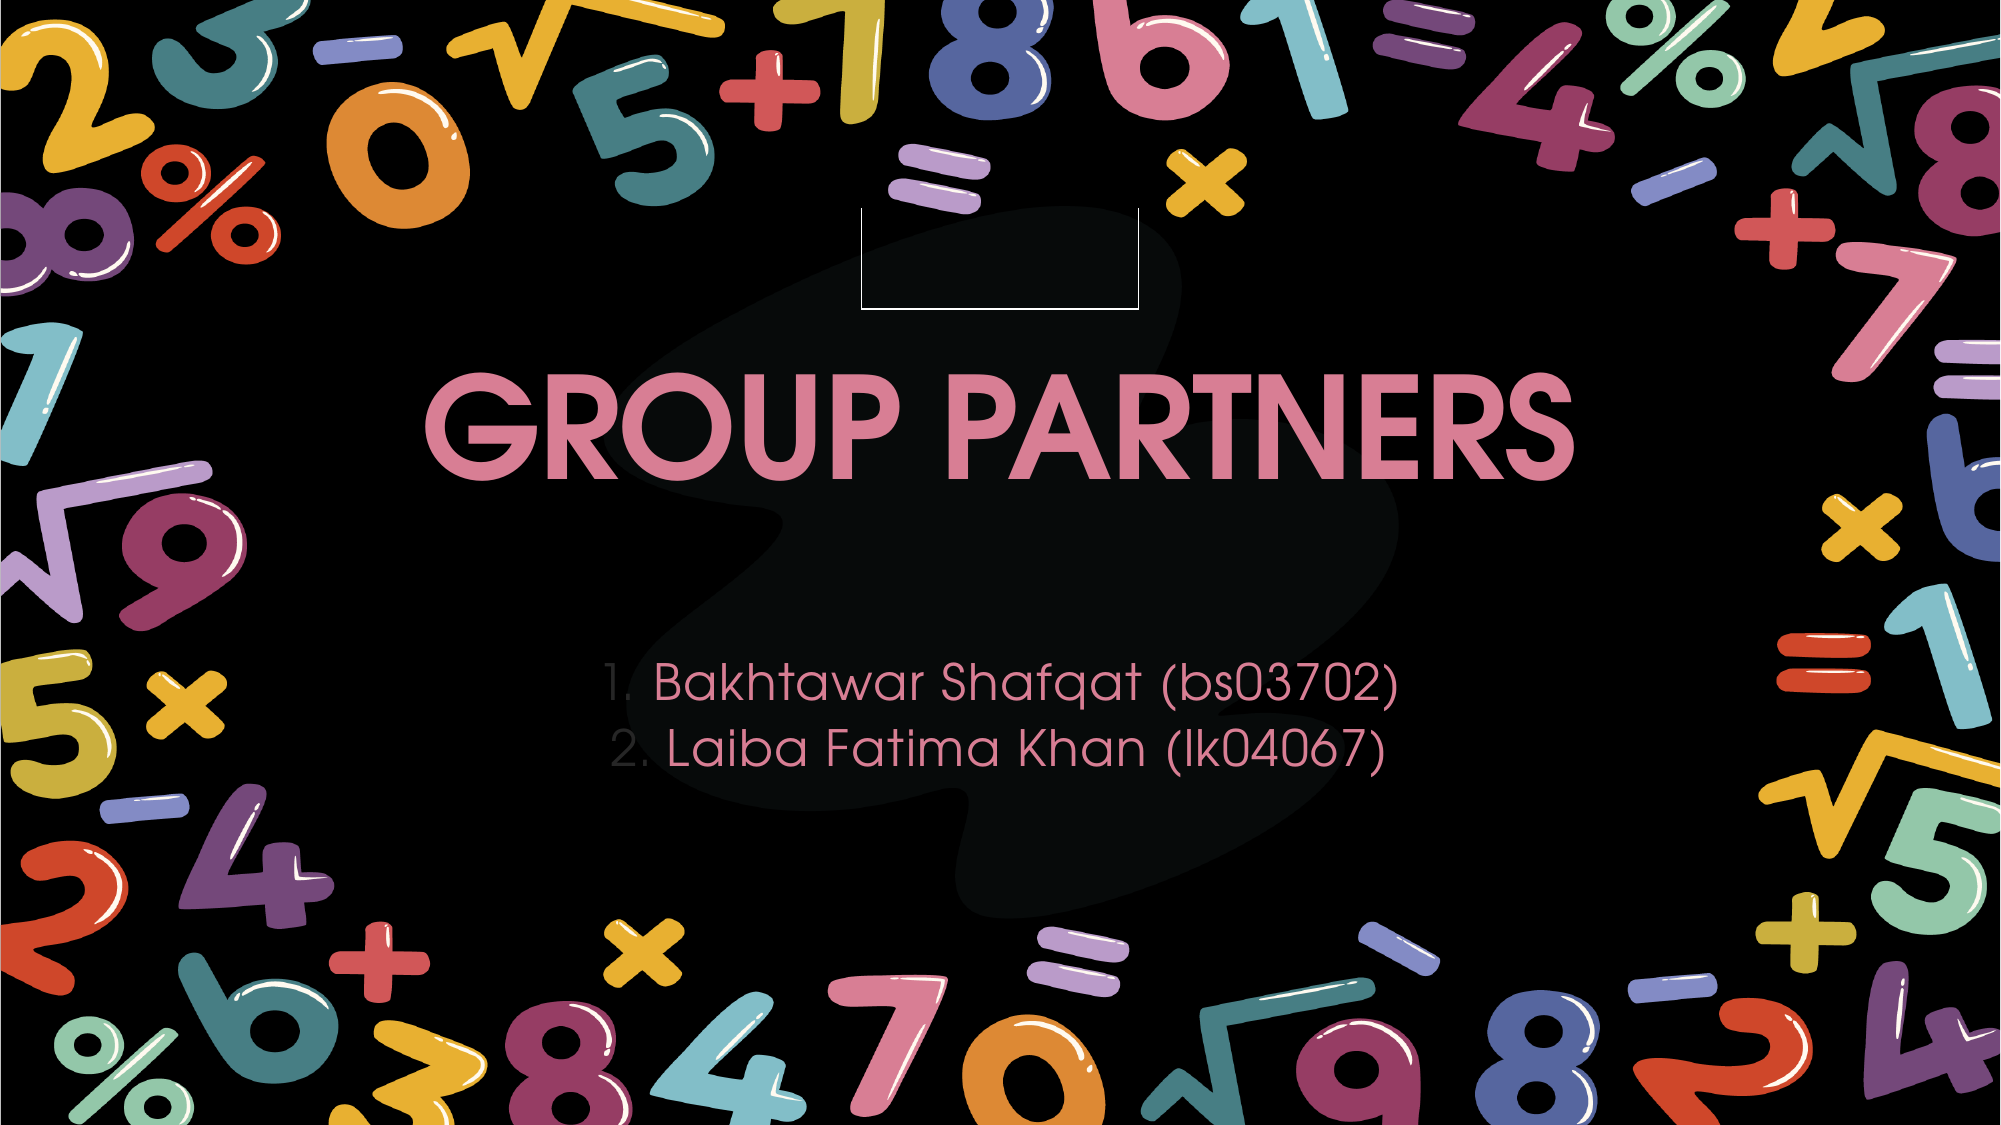

# Group pARTNERS
Bakhtawar Shafqat (bs03702)
Laiba Fatima Khan (lk04067)